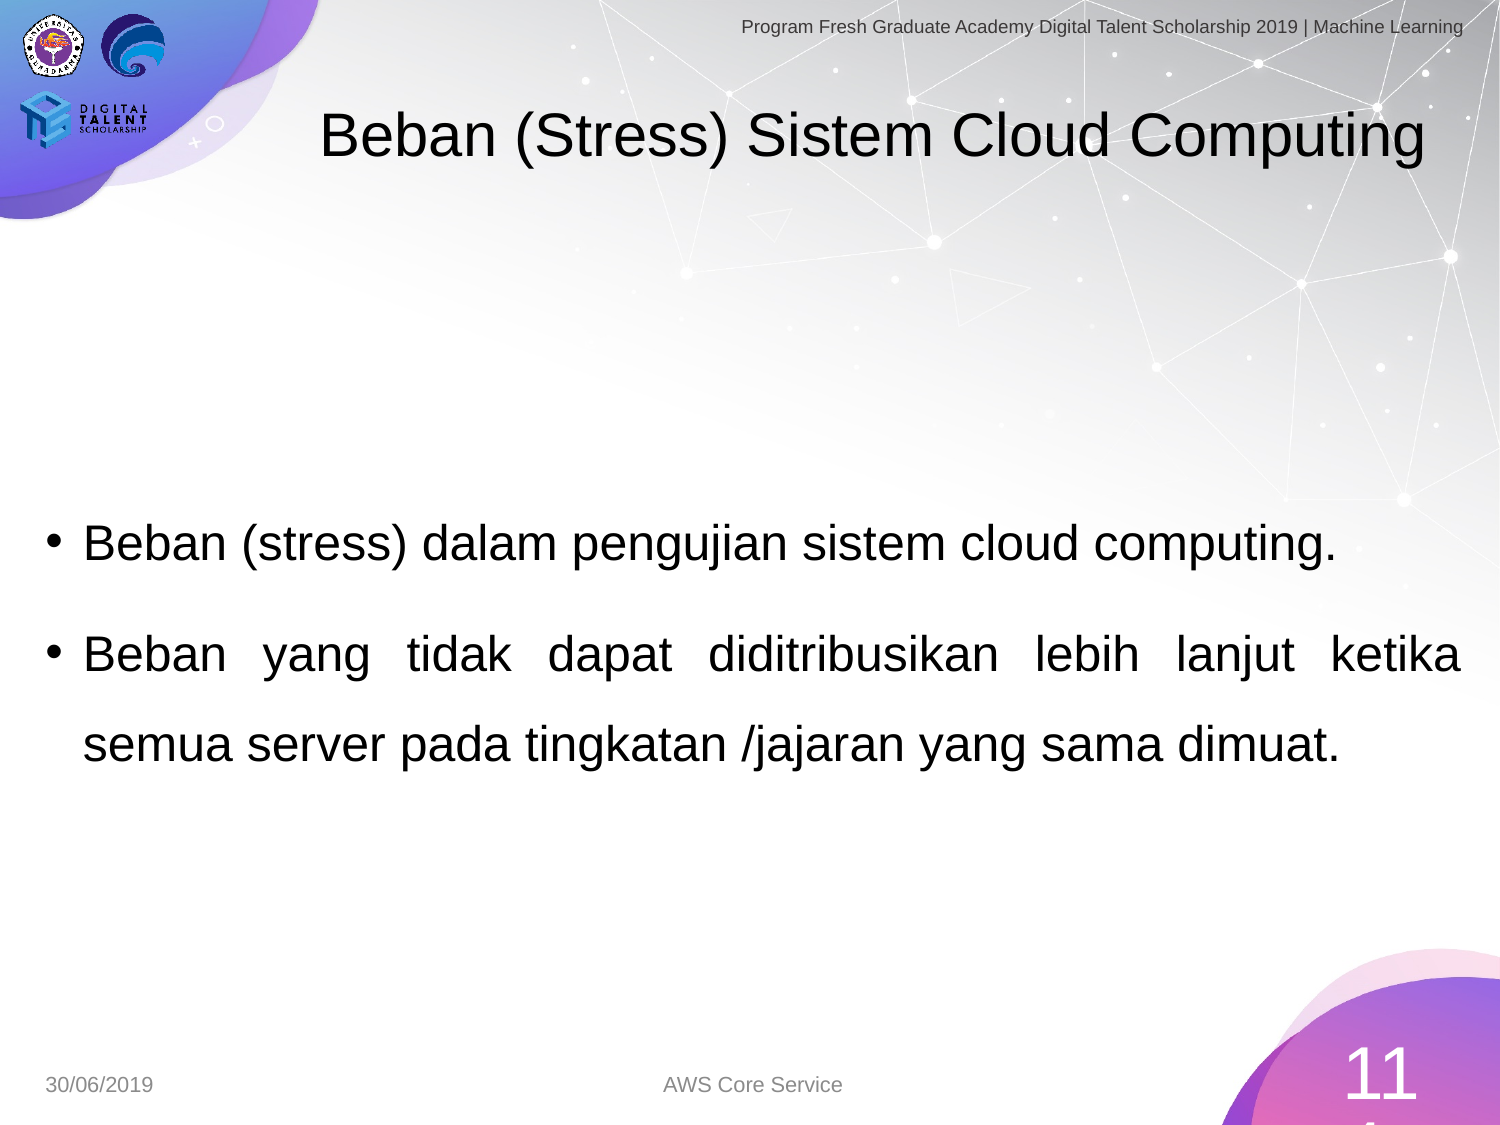

# Beban (Stress) Sistem Cloud Computing
Beban (stress) dalam pengujian sistem cloud computing.
Beban yang tidak dapat diditribusikan lebih lanjut ketika semua server pada tingkatan /jajaran yang sama dimuat.
114
AWS Core Service
30/06/2019